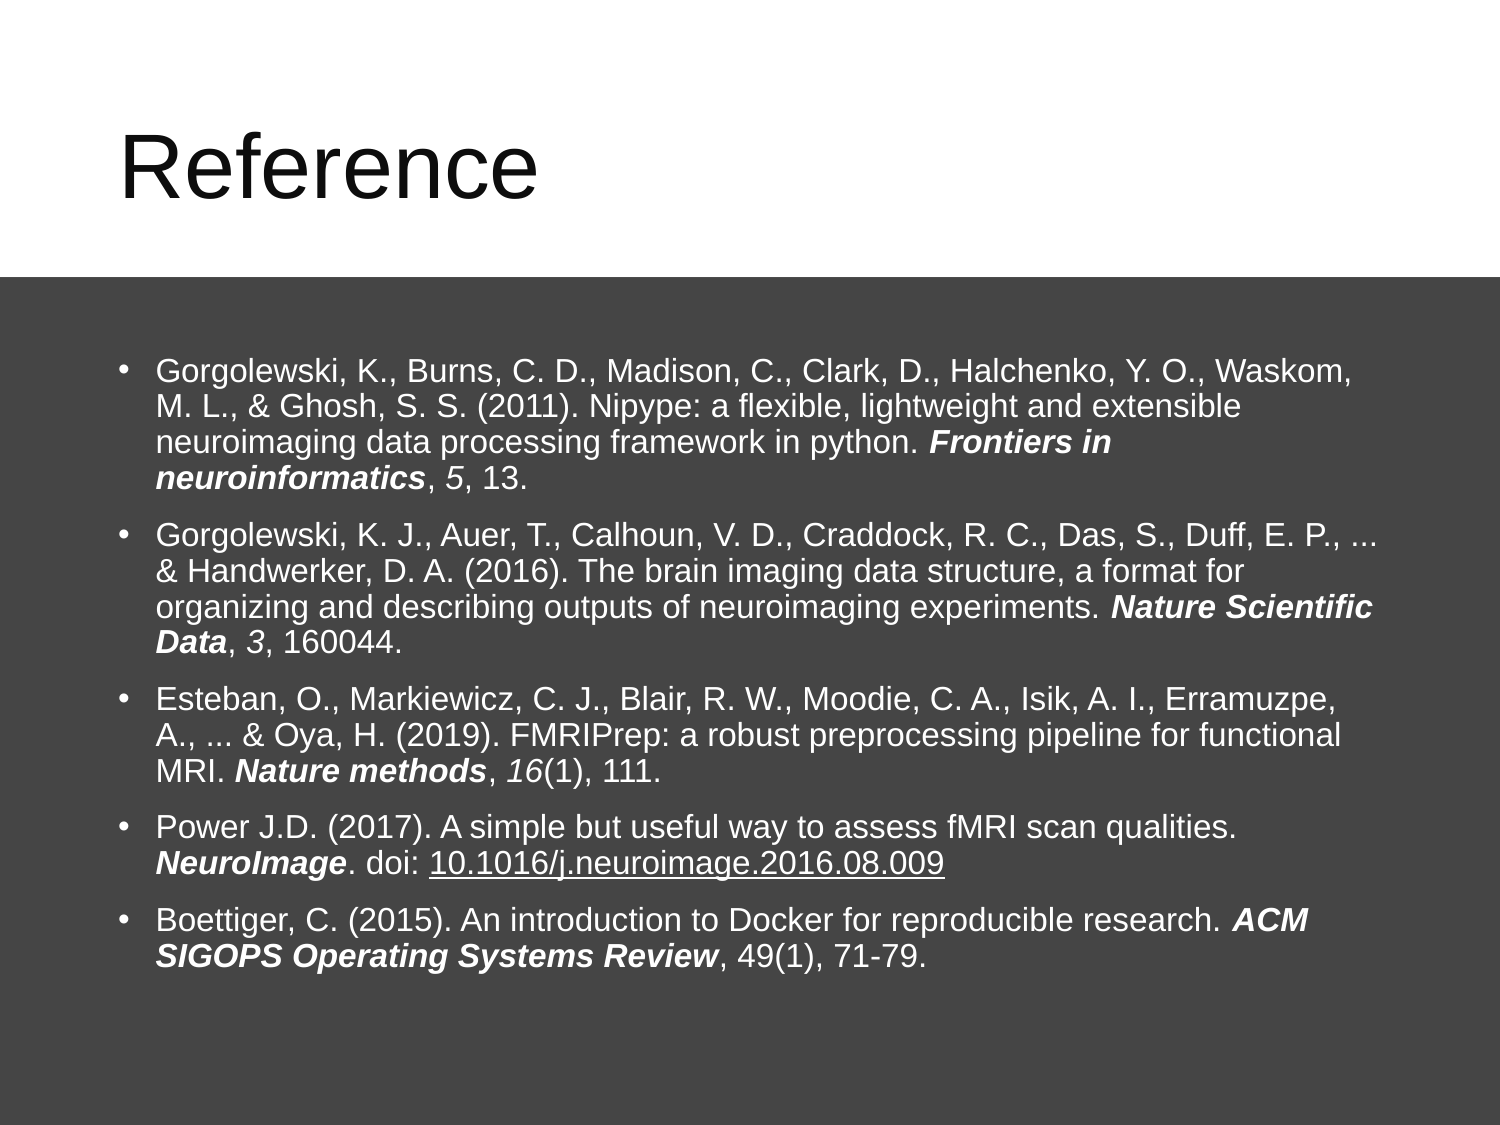

# Reference

Gorgolewski, K., Burns, C. D., Madison, C., Clark, D., Halchenko, Y. O., Waskom, M. L., & Ghosh, S. S. (2011). Nipype: a flexible, lightweight and extensible neuroimaging data processing framework in python. Frontiers in neuroinformatics, 5, 13.
Gorgolewski, K. J., Auer, T., Calhoun, V. D., Craddock, R. C., Das, S., Duff, E. P., ... & Handwerker, D. A. (2016). The brain imaging data structure, a format for organizing and describing outputs of neuroimaging experiments. Nature Scientific Data, 3, 160044.
Esteban, O., Markiewicz, C. J., Blair, R. W., Moodie, C. A., Isik, A. I., Erramuzpe, A., ... & Oya, H. (2019). FMRIPrep: a robust preprocessing pipeline for functional MRI. Nature methods, 16(1), 111.
Power J.D. (2017). A simple but useful way to assess fMRI scan qualities. NeuroImage. doi: 10.1016/j.neuroimage.2016.08.009
Boettiger, C. (2015). An introduction to Docker for reproducible research. ACM SIGOPS Operating Systems Review, 49(1), 71-79.